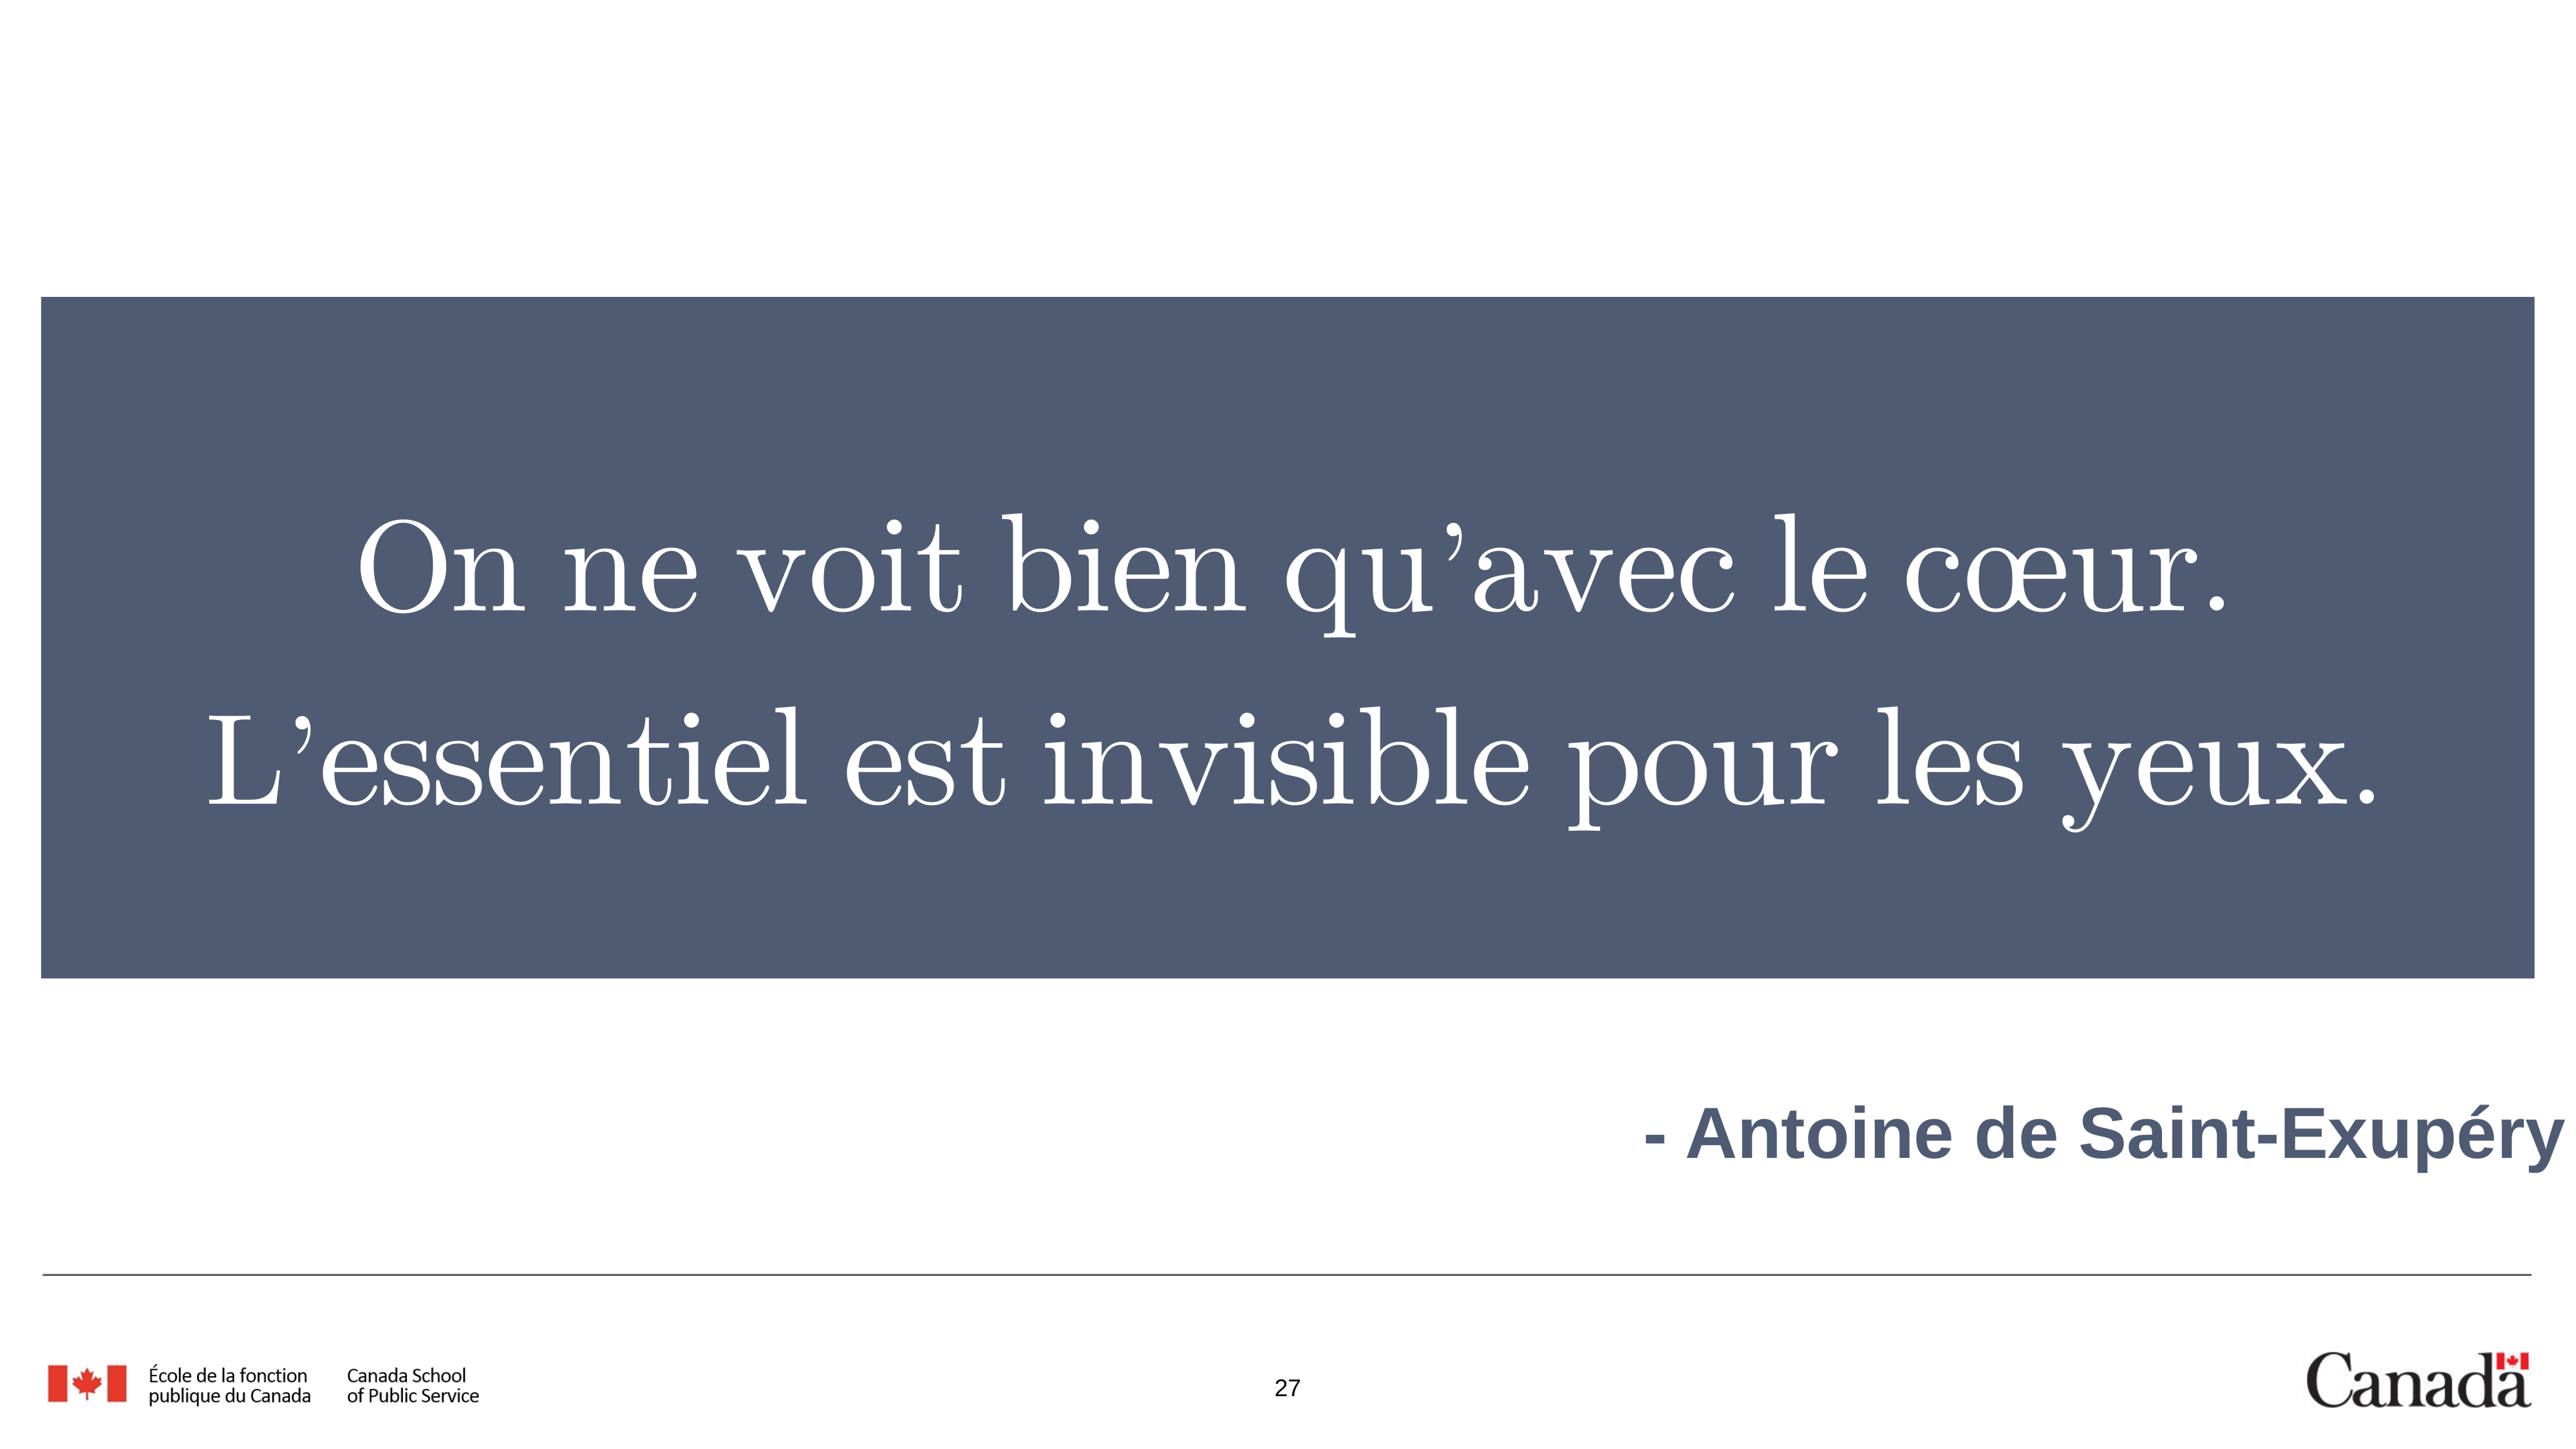

# On ne voit bien qu’avec le cœur. L’essentiel est invisible pour les yeux.
- Antoine de Saint-Exupéry
27